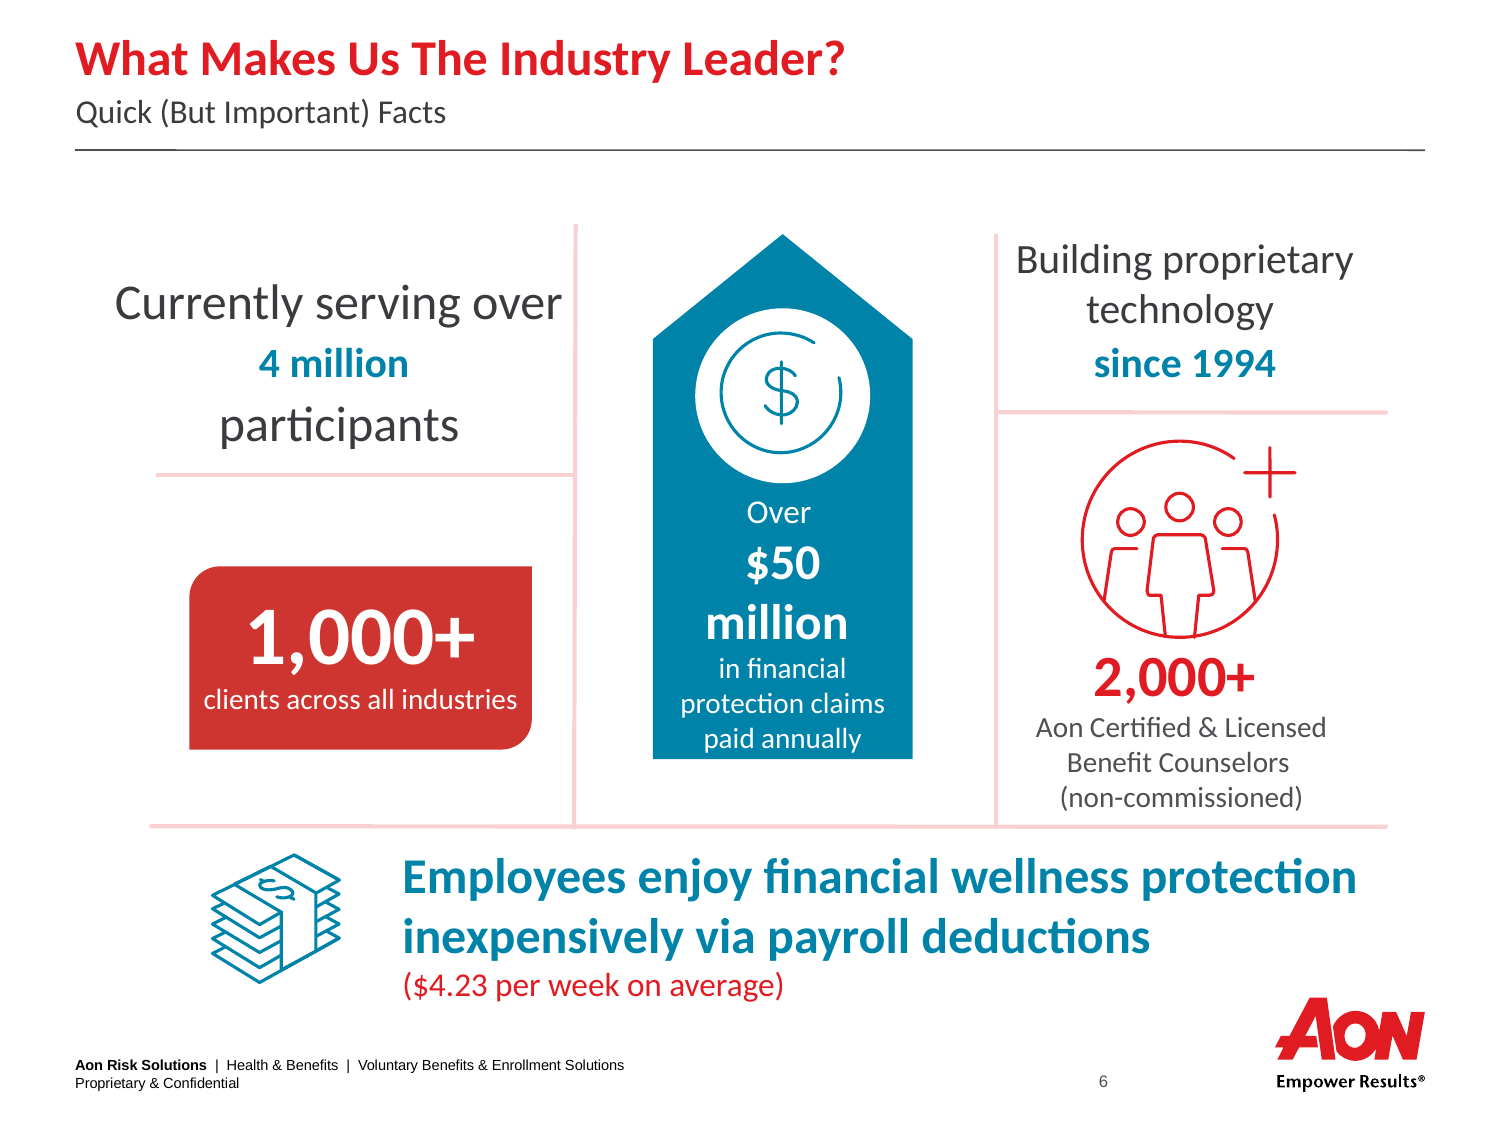

# What Makes Us The Industry Leader?
Quick (But Important) Facts
Building proprietary technology

since 1994
Currently serving over
4 million
participants

Over
$50 million
in financial protection claims paid annually
1,000+
clients across all industries
2,000+
Aon Certified & Licensed Benefit Counselors
(non-commissioned)
Employees enjoy financial wellness protection inexpensively via payroll deductions
($4.23 per week on average)